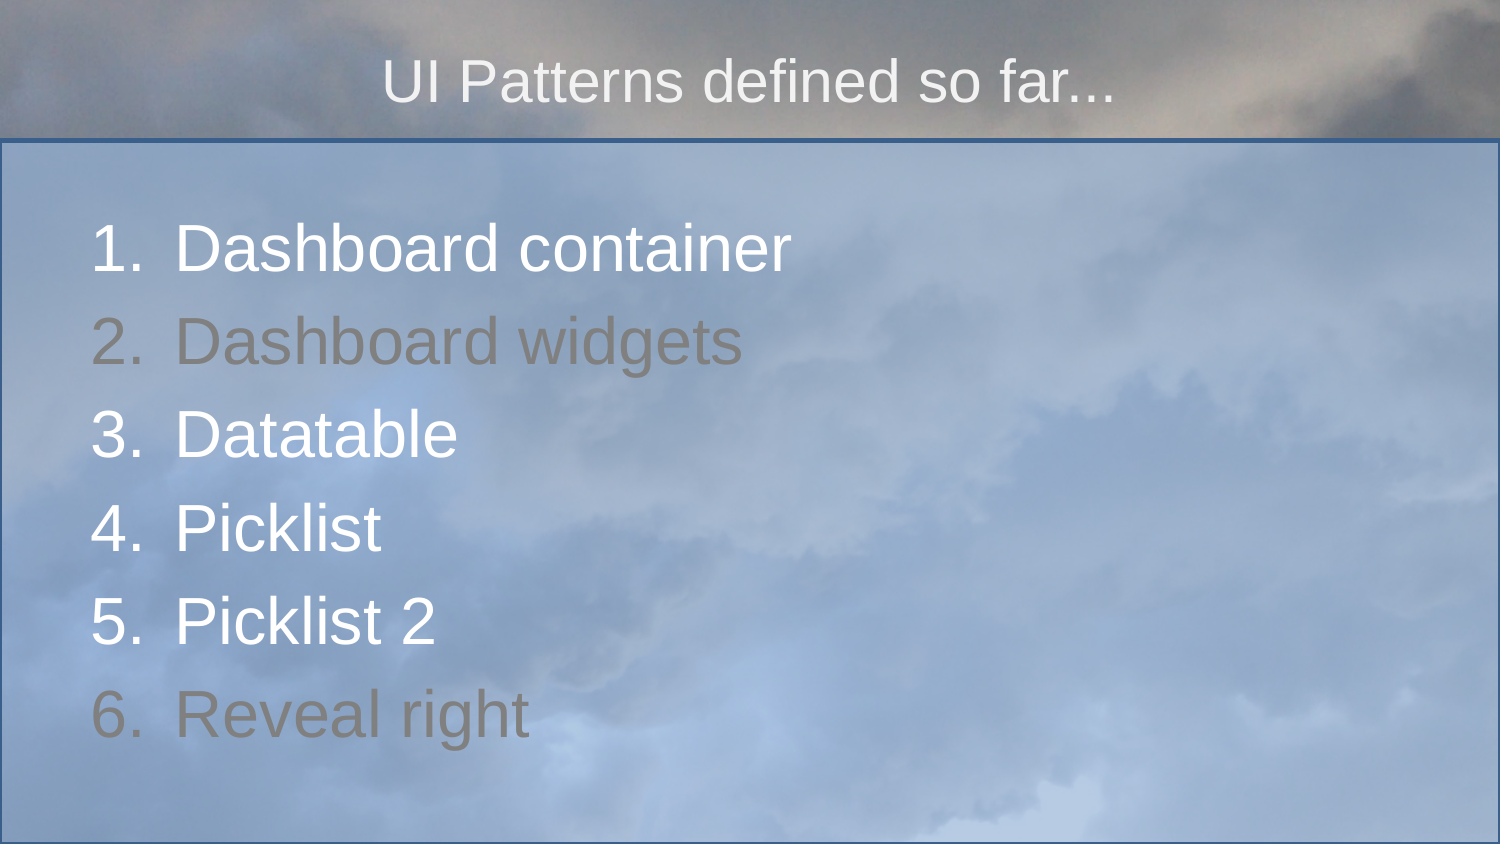

# UI Patterns defined so far...
Dashboard container
Dashboard widgets
Datatable
Picklist
Picklist 2
Reveal right